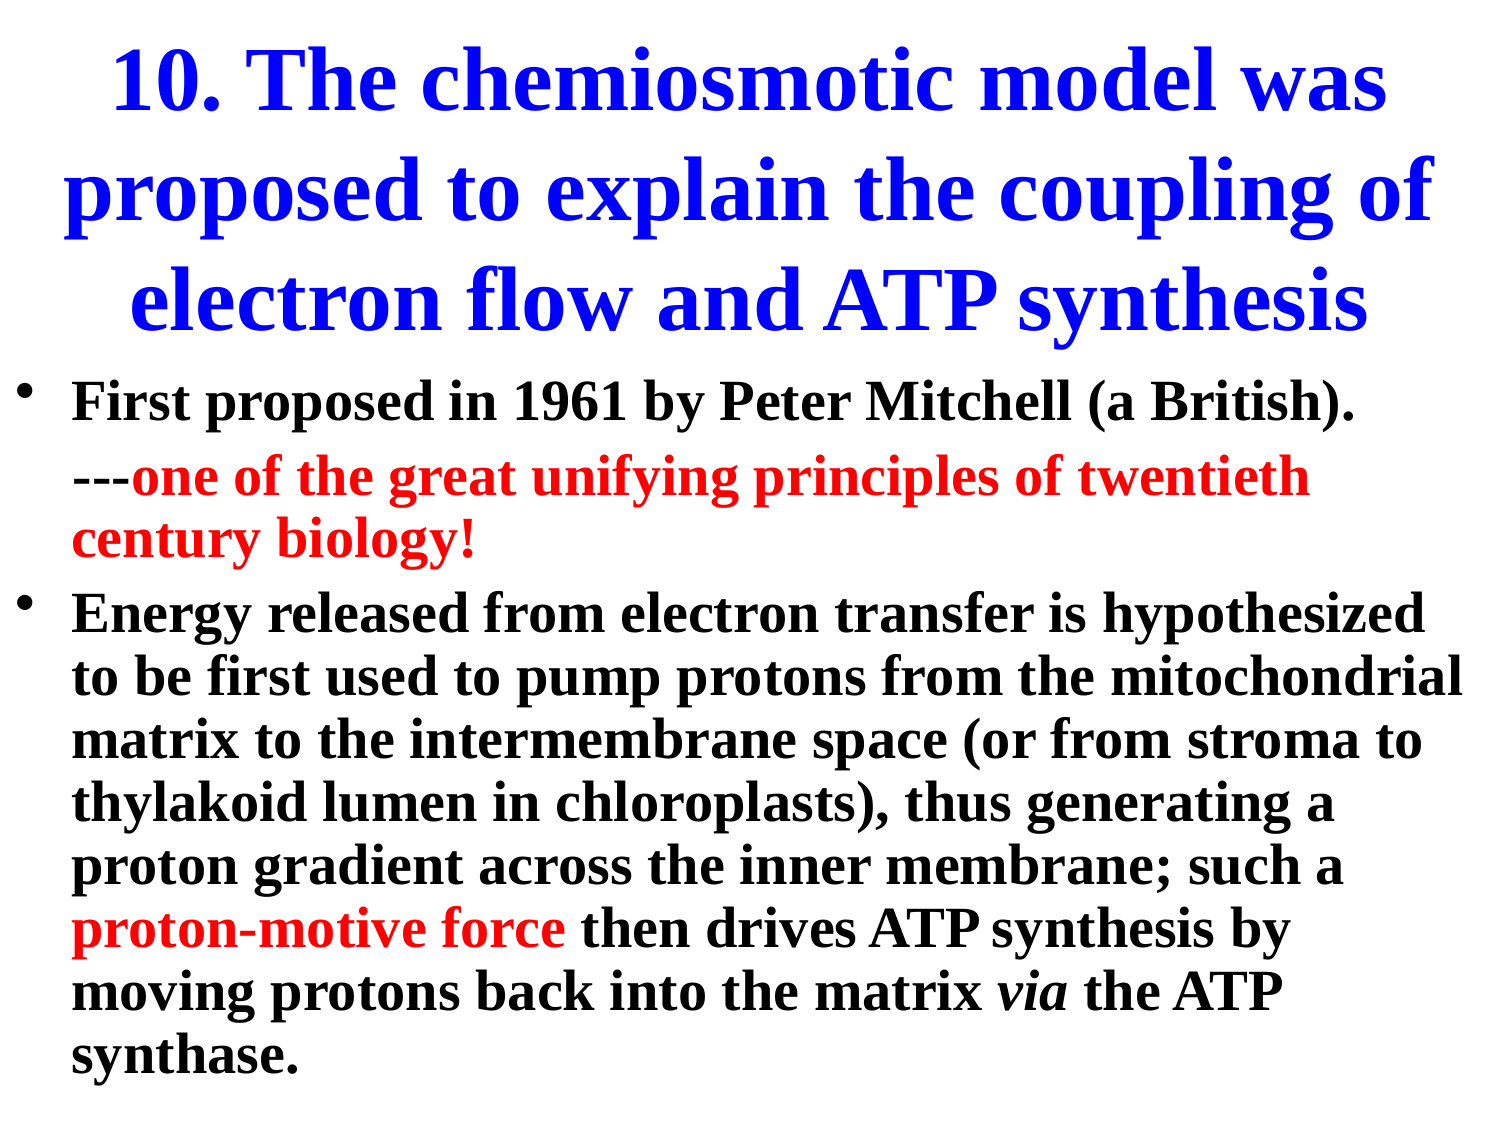

# 10. The chemiosmotic model was proposed to explain the coupling of electron flow and ATP synthesis
First proposed in 1961 by Peter Mitchell (a British).
    ---one of the great unifying principles of twentieth century biology!
Energy released from electron transfer is hypothesized to be first used to pump protons from the mitochondrial matrix to the intermembrane space (or from stroma to thylakoid lumen in chloroplasts), thus generating a proton gradient across the inner membrane; such a proton-motive force then drives ATP synthesis by moving protons back into the matrix via the ATP synthase.